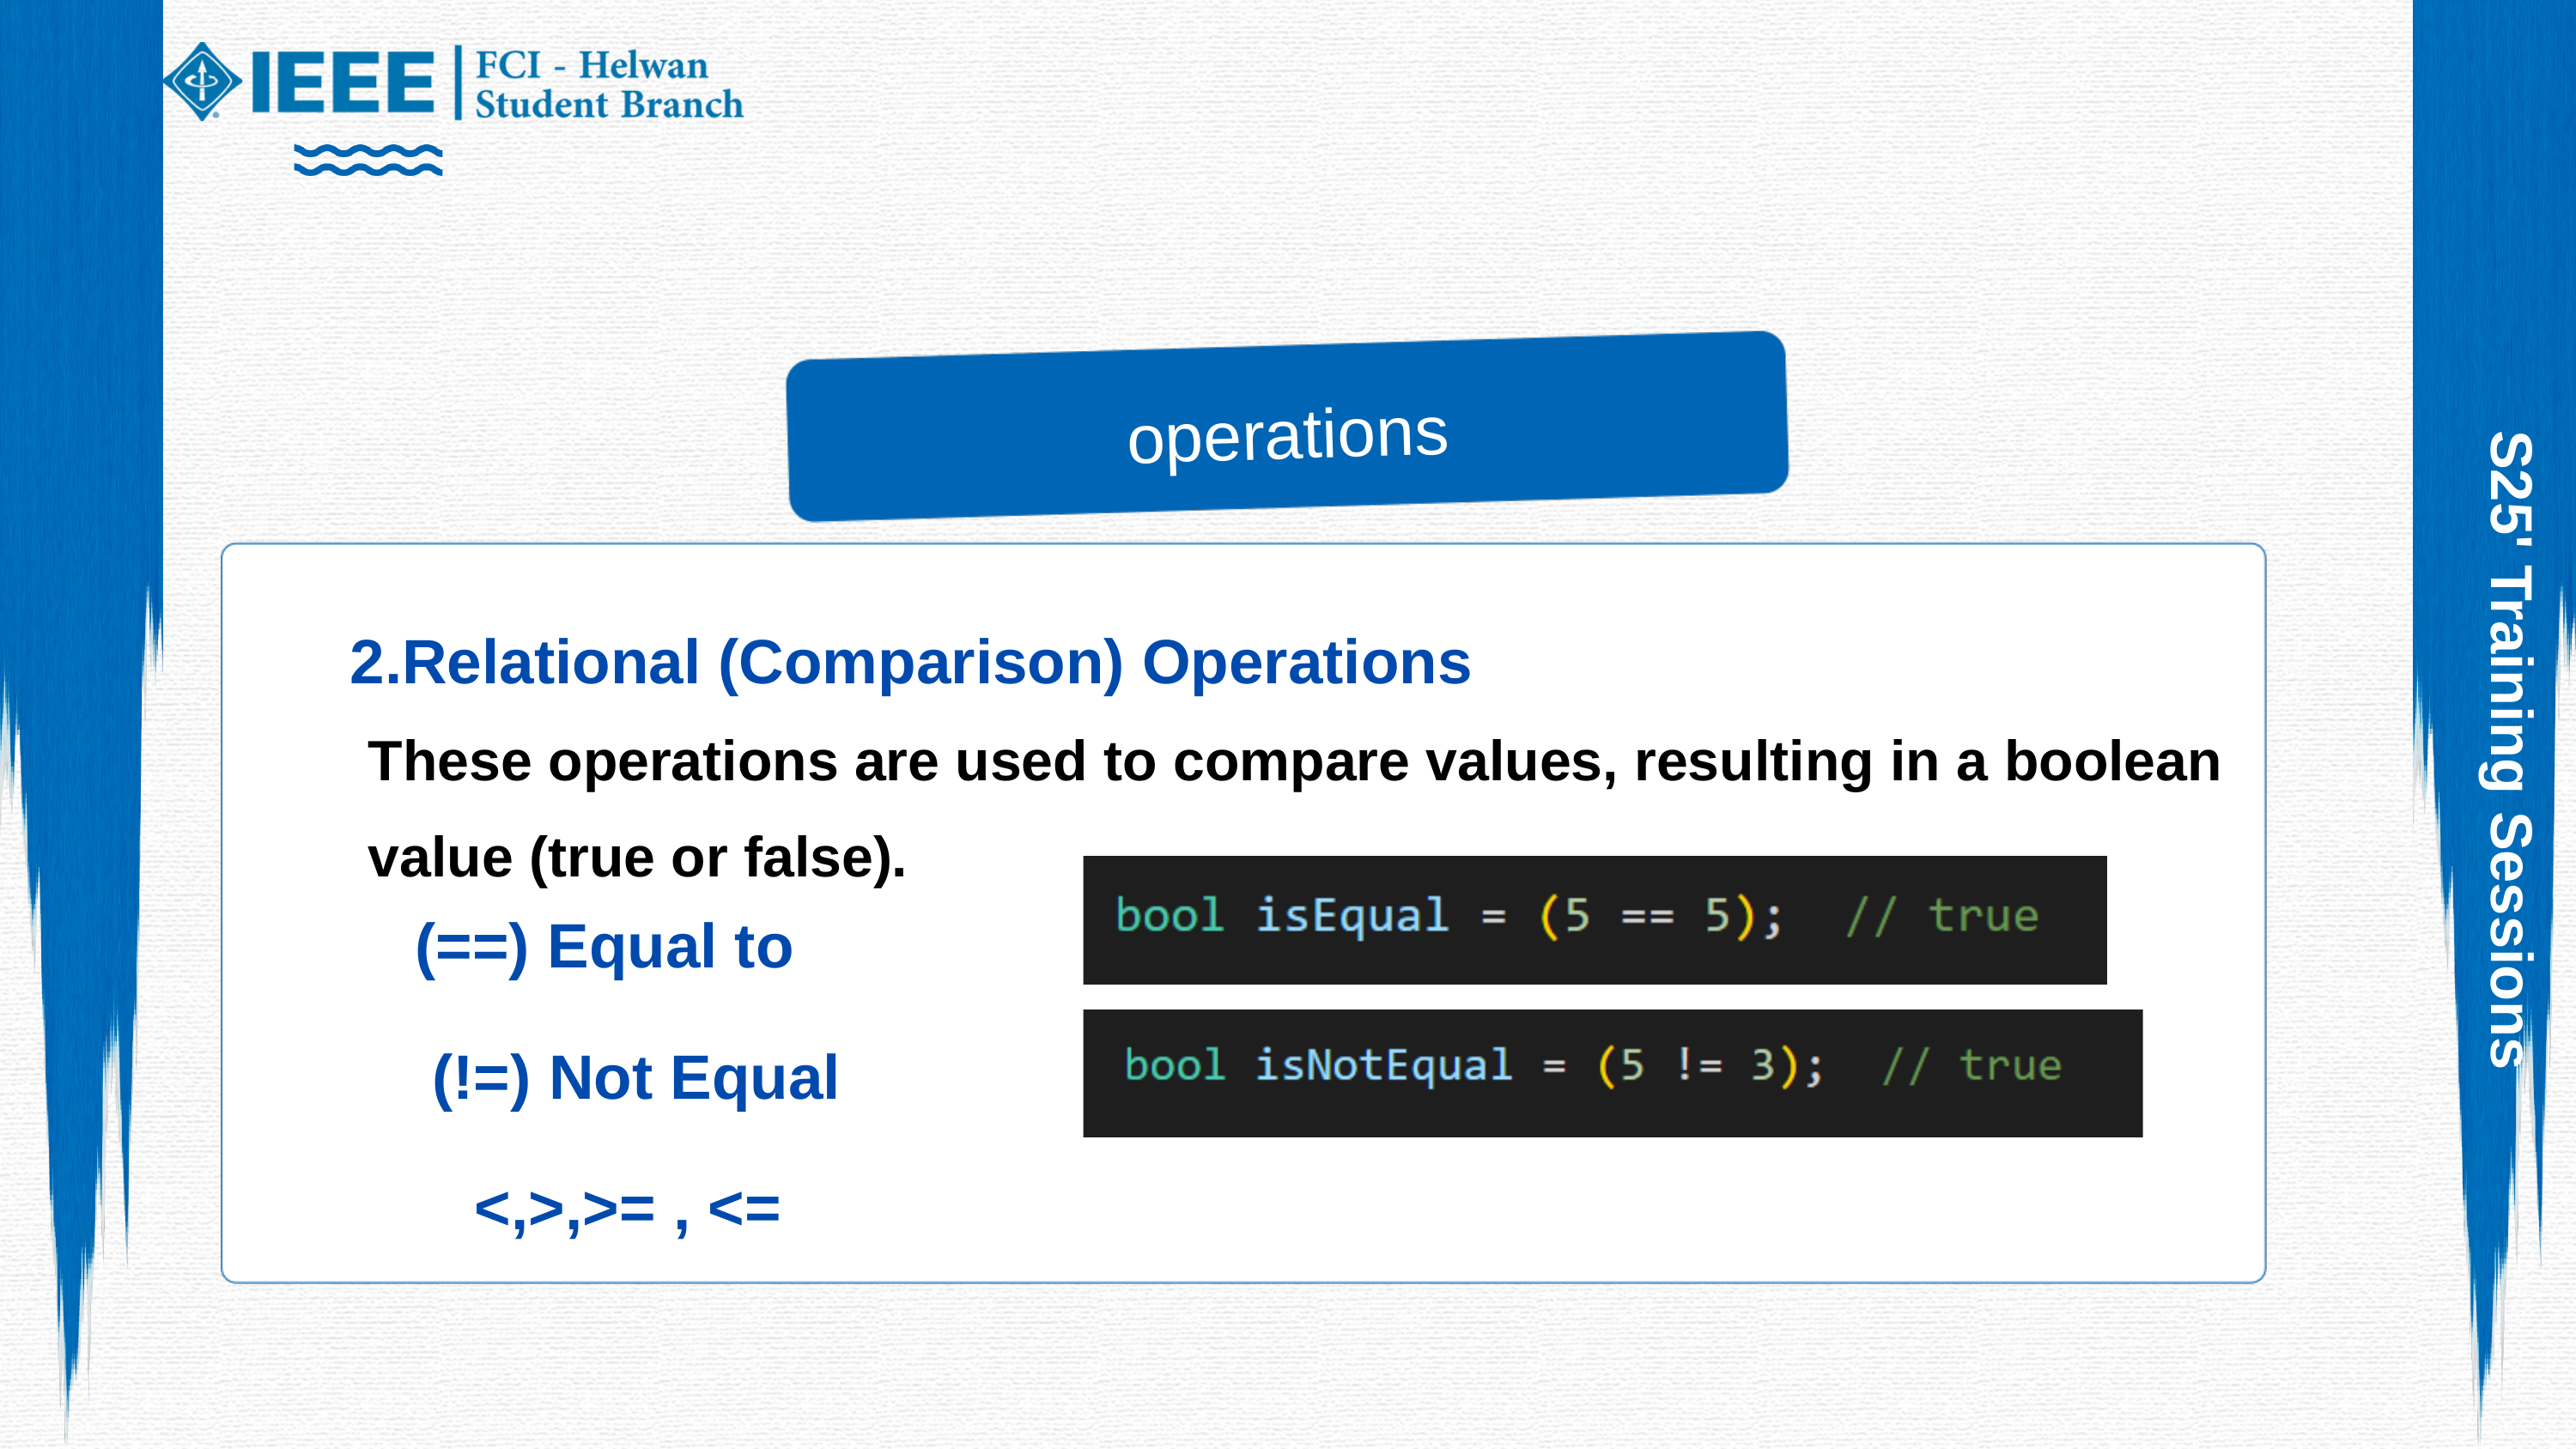

operations

2.Relational (Comparison) Operations

These operations are used to compare values, resulting in a boolean value (true or false).

S25' Training Sessions

(==) Equal to
(!=) Not Equal

<,>,>= , <=